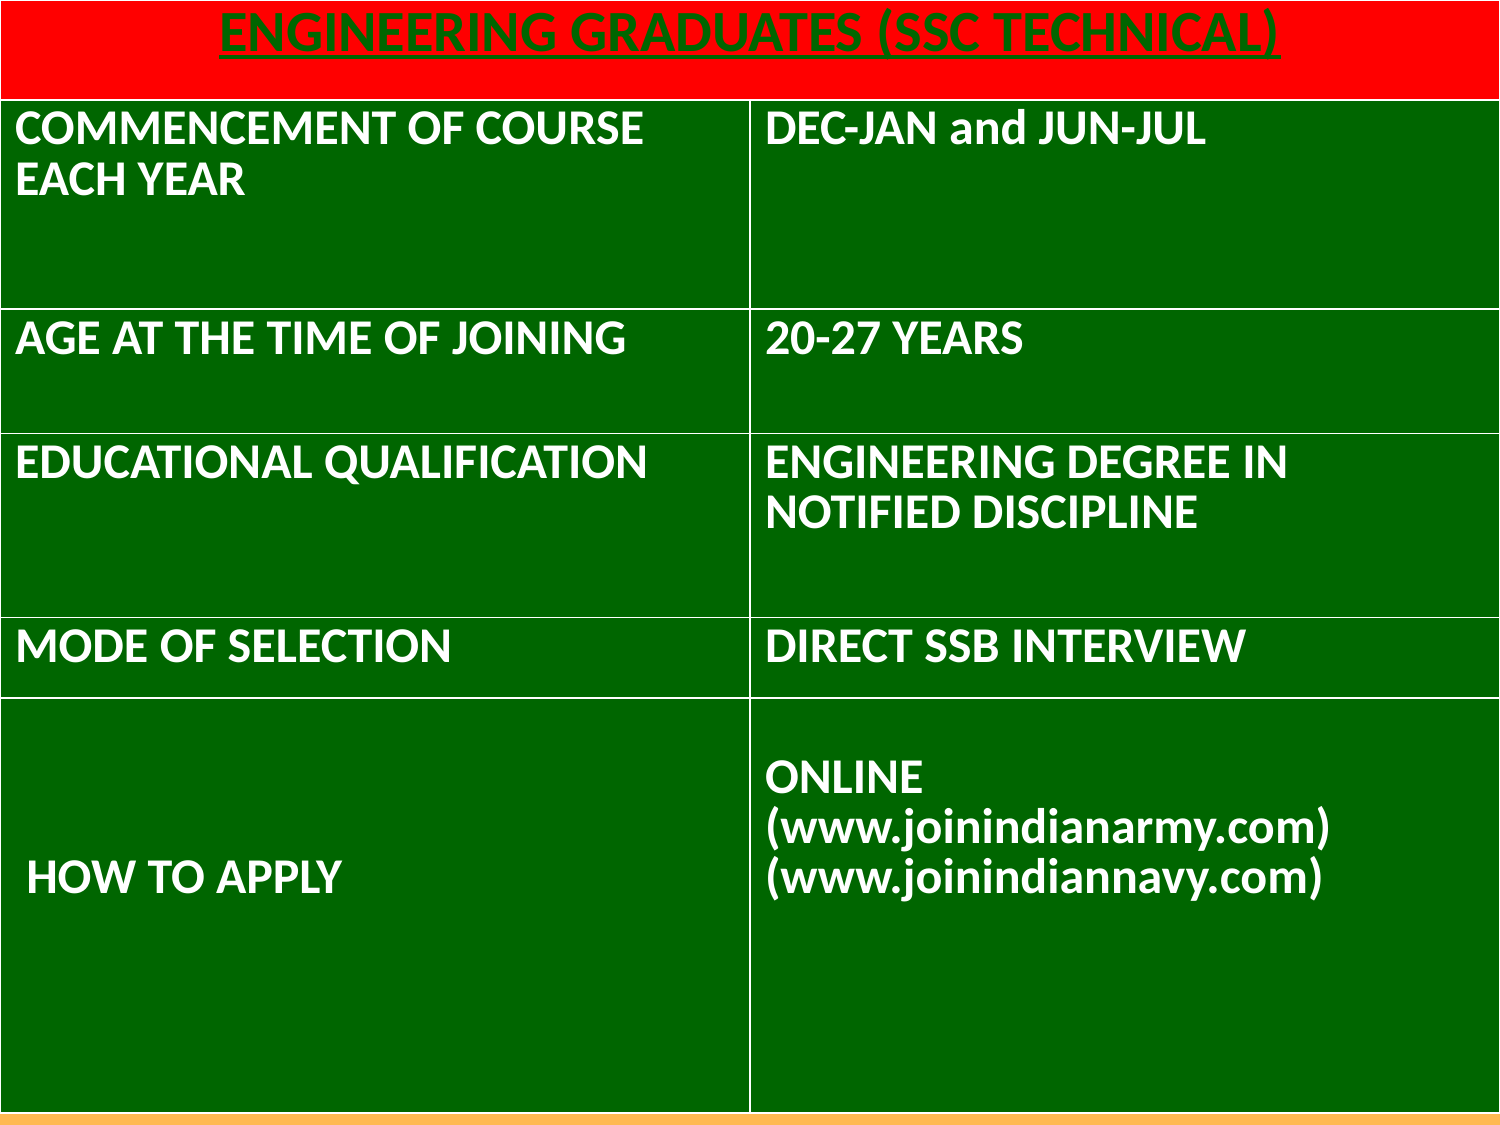

| ENGINEERING GRADUATES (SSC TECHNICAL) |  |
| --- | --- |
| COMMENCEMENT OF COURSE EACH YEAR | DEC-JAN and JUN-JUL |
| AGE AT THE TIME OF JOINING | 20-27 YEARS |
| EDUCATIONAL QUALIFICATION | ENGINEERING DEGREE IN NOTIFIED DISCIPLINE |
| MODE OF SELECTION | DIRECT SSB INTERVIEW |
| HOW TO APPLY | ONLINE (www.joinindianarmy.com) (www.joinindiannavy.com) |